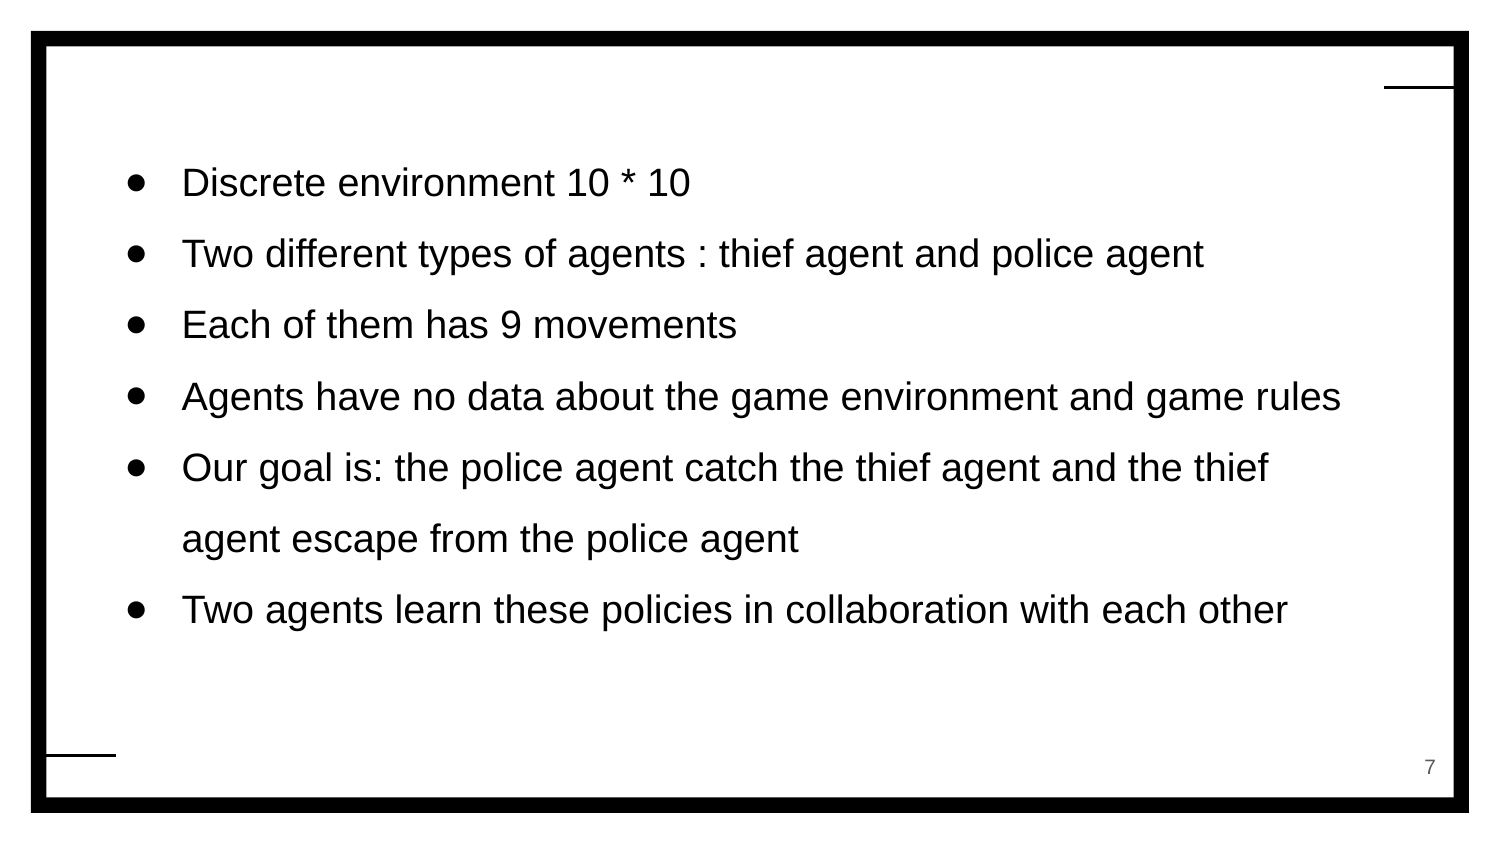

Discrete environment 10 * 10
Two different types of agents : thief agent and police agent
Each of them has 9 movements
Agents have no data about the game environment and game rules
Our goal is: the police agent catch the thief agent and the thief agent escape from the police agent
Two agents learn these policies in collaboration with each other

7